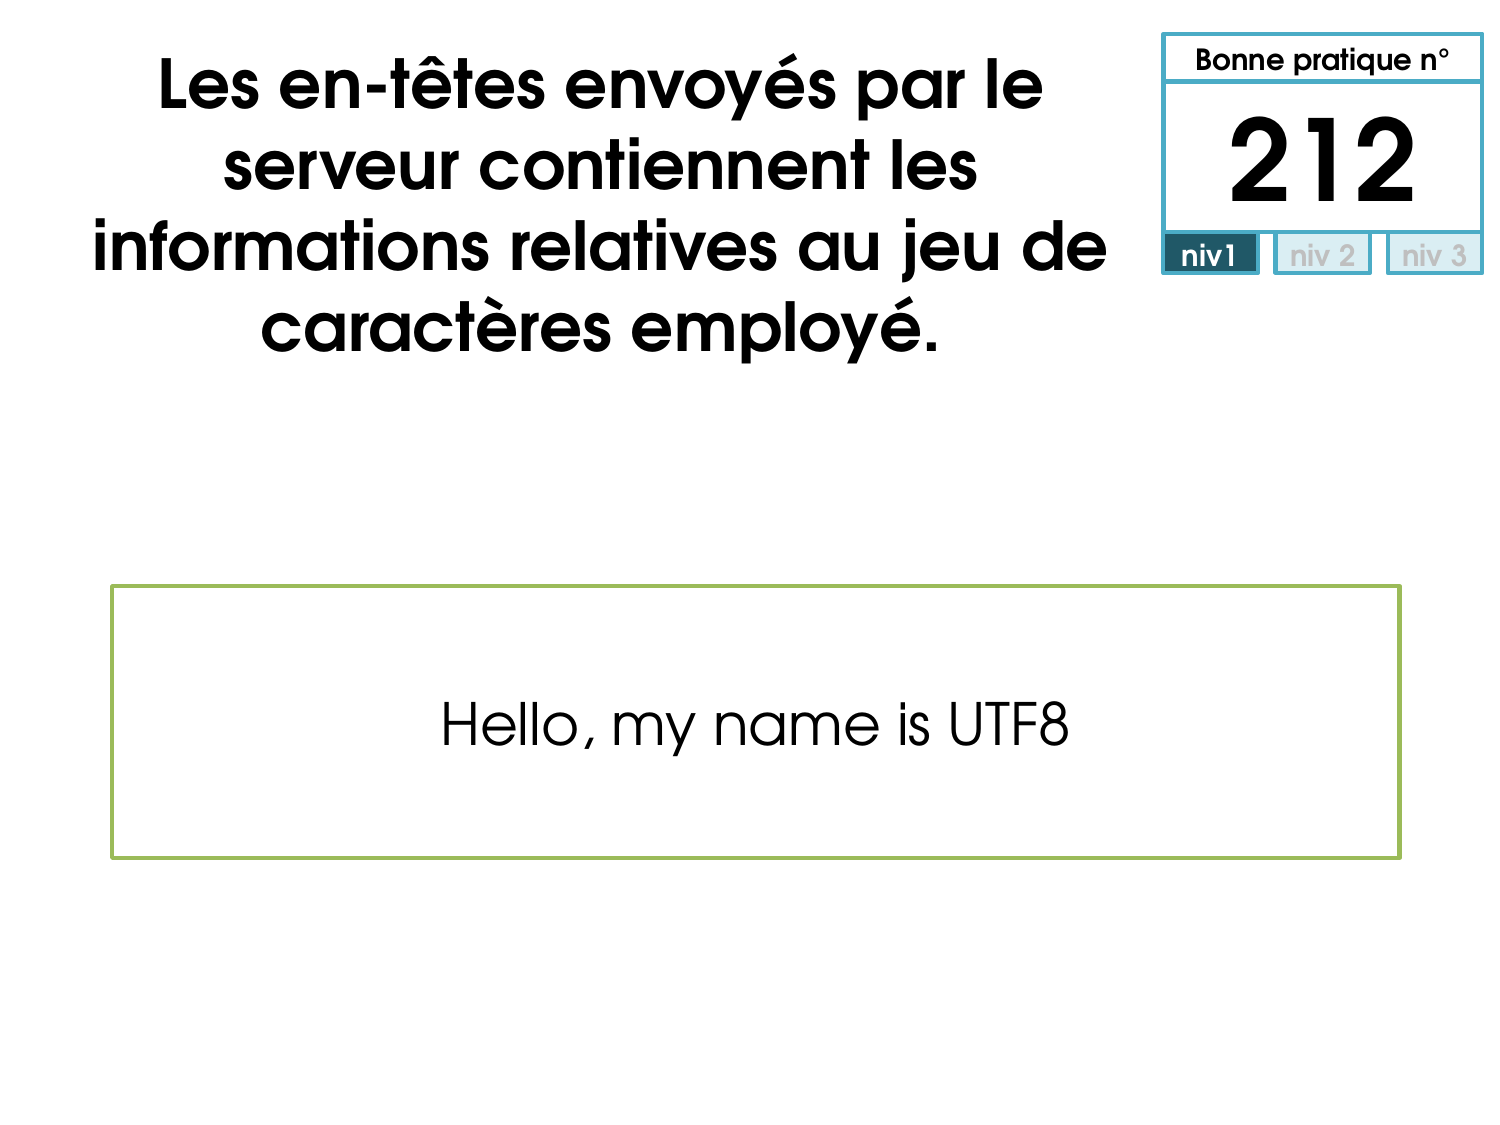

# Les en-têtes envoyés par le serveur contiennent les informations relatives au jeu de caractères employé.
212
Hello, my name is UTF8